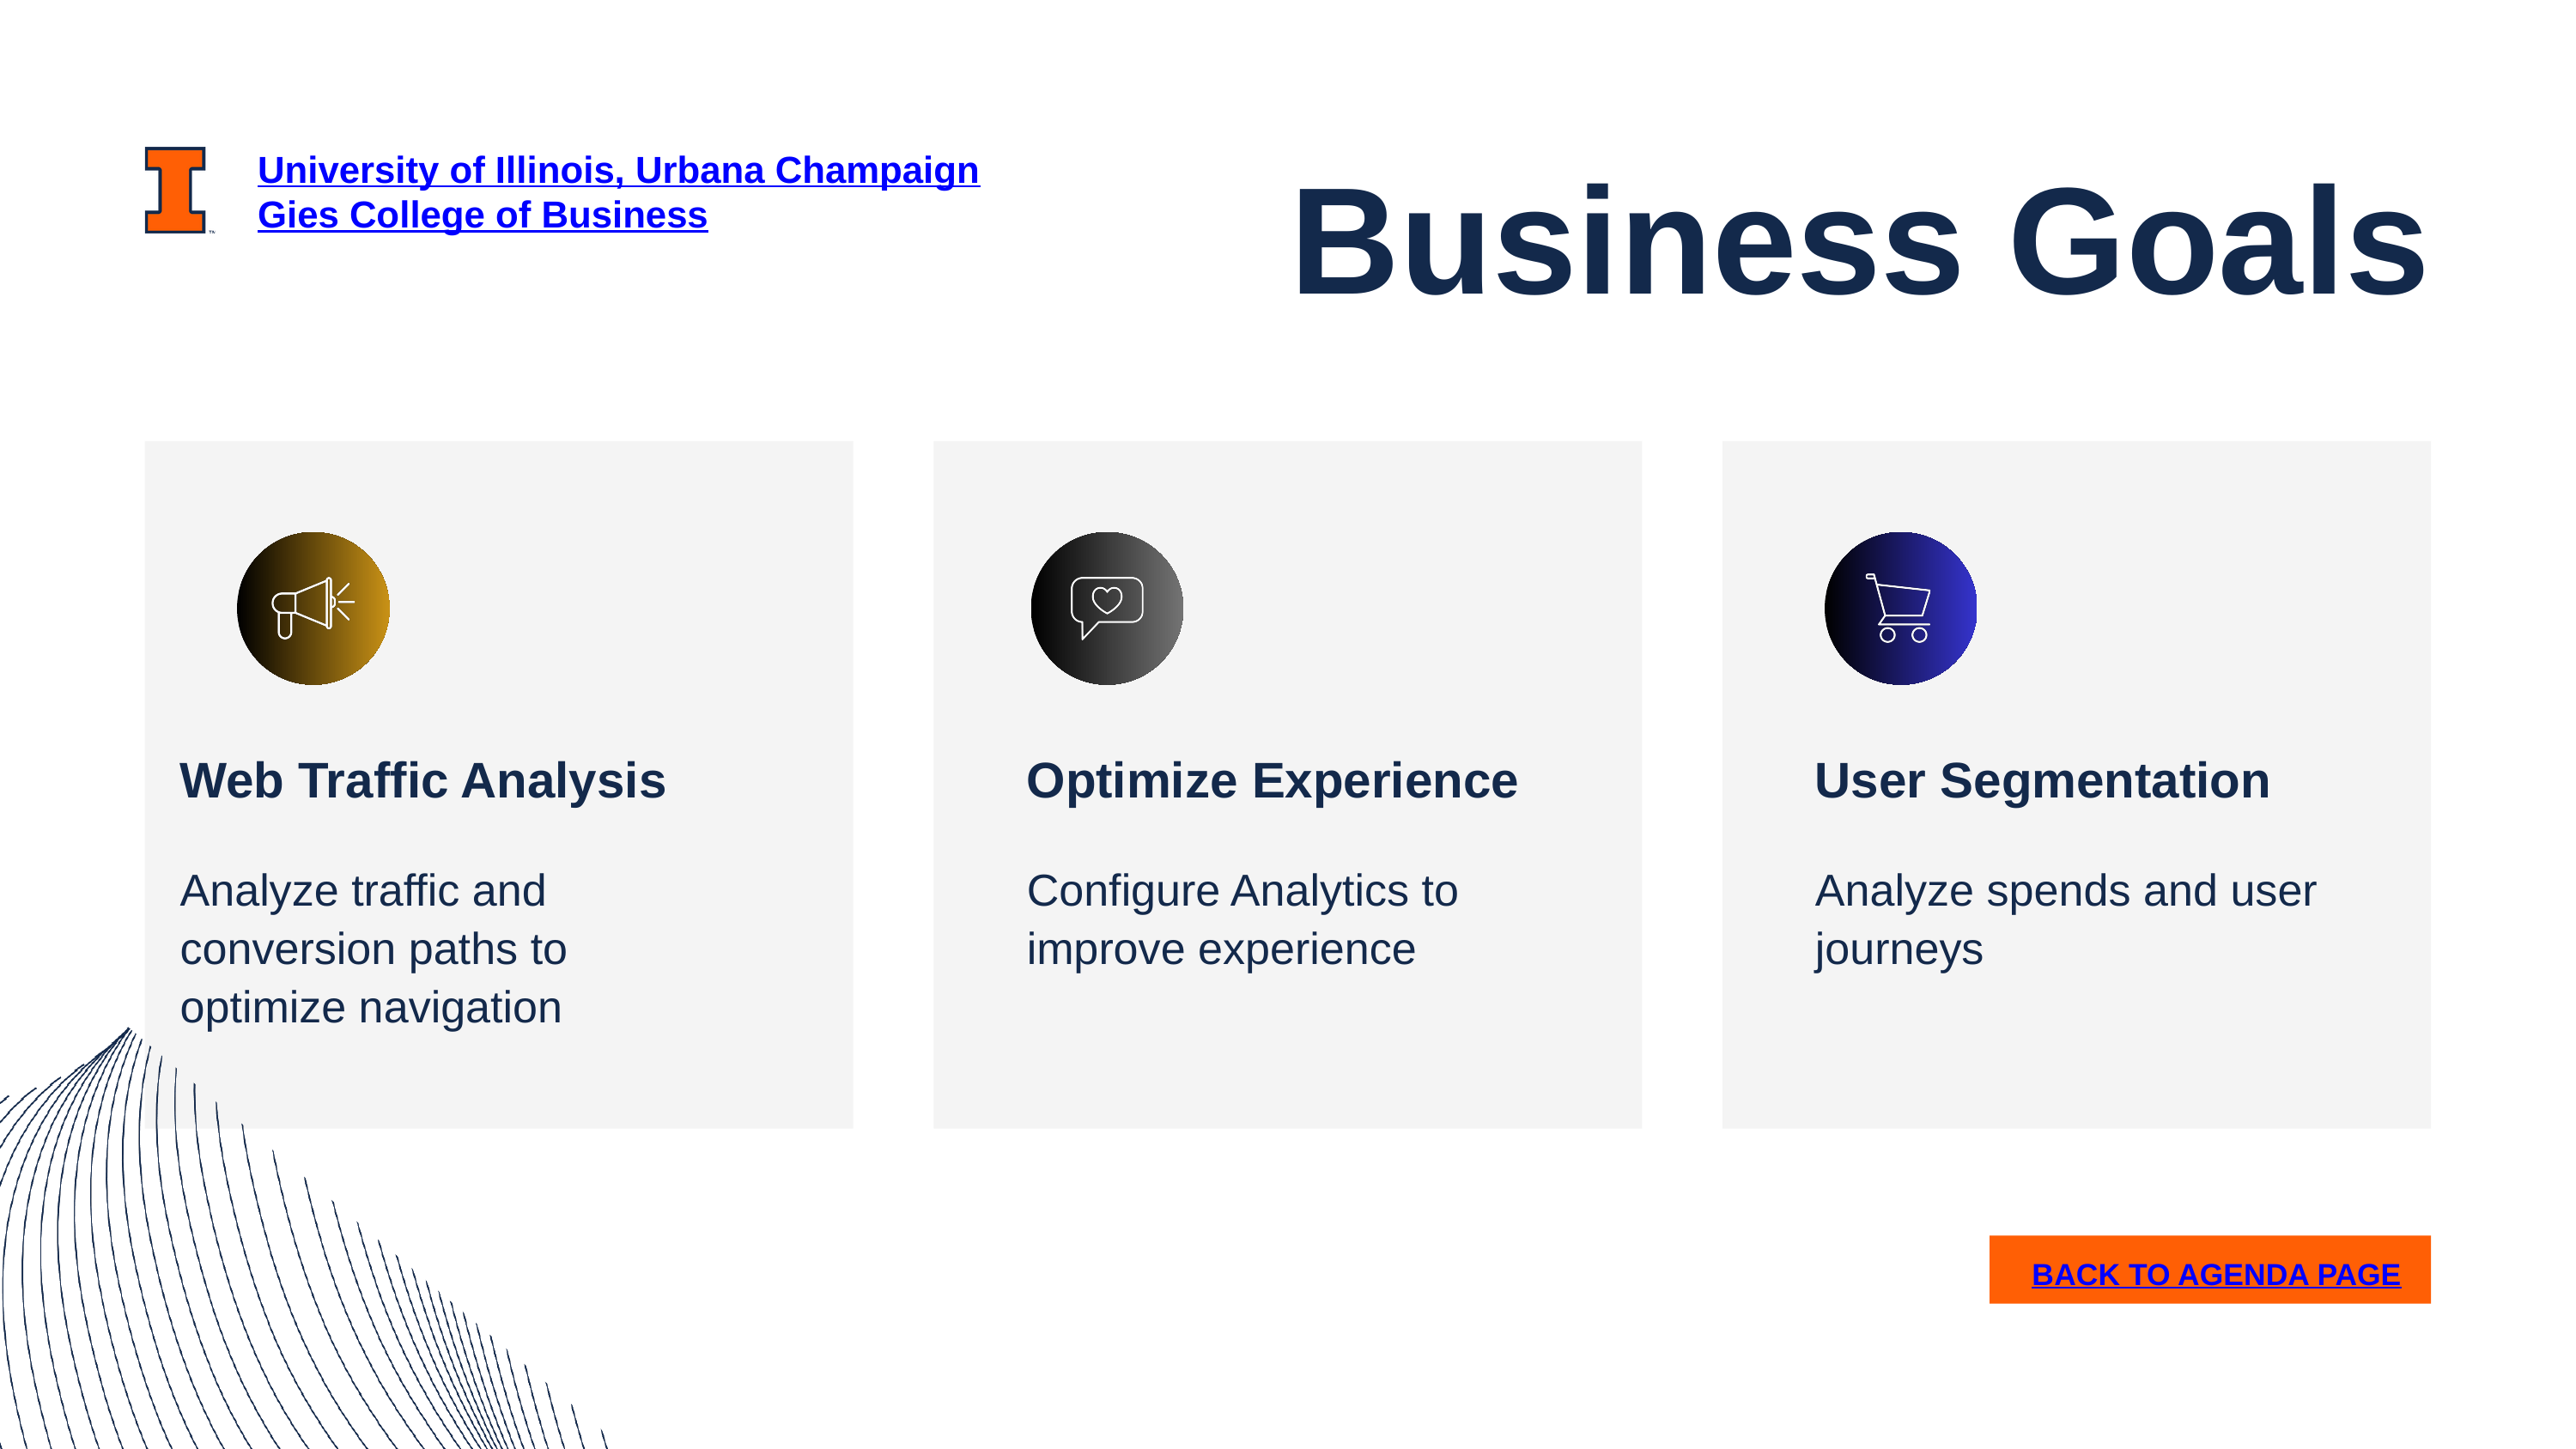

Business Goals
University of Illinois, Urbana Champaign
Gies College of Business

Web Traffic Analysis
Analyze traffic and conversion paths to optimize navigation
Optimize Experience
Configure Analytics to improve experience
User Segmentation
Analyze spends and user journeys

BACK TO AGENDA PAGE